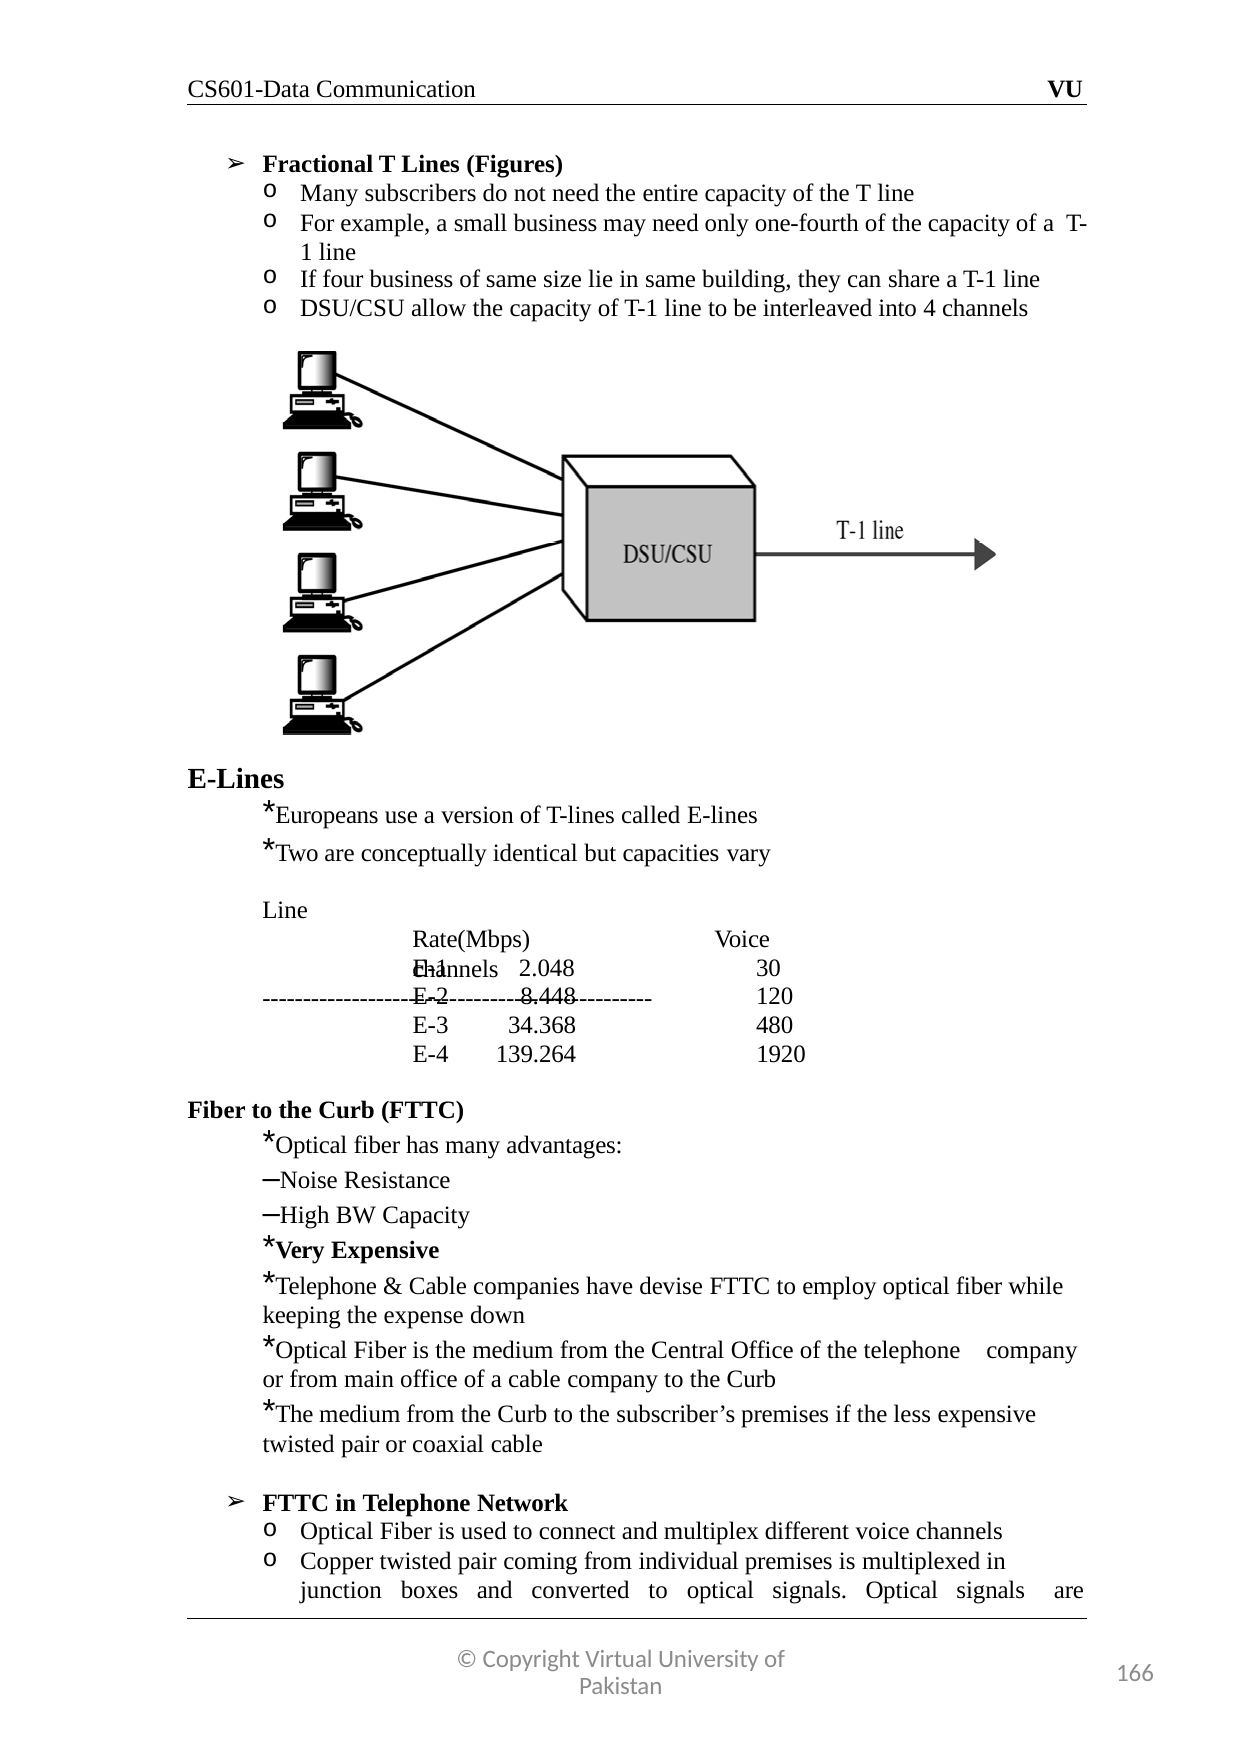

CS601-Data Communication
VU

Fractional T Lines (Figures)
Many subscribers do not need the entire capacity of the T line
For example, a small business may need only one-fourth of the capacity of a  T-1 line
If four business of same size lie in same building, they can share a T-1 line
DSU/CSU allow the capacity of T-1 line to be interleaved into 4 channels

E-Lines
*Europeans use a version of T-lines called E-lines
*Two are conceptually identical but capacities vary
Line	Rate(Mbps)	Voice channels
------------------------------------------------
| E-1 | 2.048 | 30 |
| --- | --- | --- |
| E-2 | 8.448 | 120 |
| E-3 | 34.368 | 480 |
| E-4 | 139.264 | 1920 |
Fiber to the Curb (FTTC)
*Optical fiber has many advantages:
–Noise Resistance
–High BW Capacity
*Very Expensive
*Telephone & Cable companies have devise FTTC to employ optical fiber while  keeping the expense down
*Optical Fiber is the medium from the Central Office of the telephone    company
or from main office of a cable company to the Curb
*The medium from the Curb to the subscriber’s premises if the less expensive  twisted pair or coaxial cable

FTTC in Telephone Network
Optical Fiber is used to connect and multiplex different voice channels
Copper twisted pair coming from individual premises is multiplexed in  junction   boxes   and   converted   to   optical   signals.   Optical   signals    are

© Copyright Virtual University of Pakistan
166